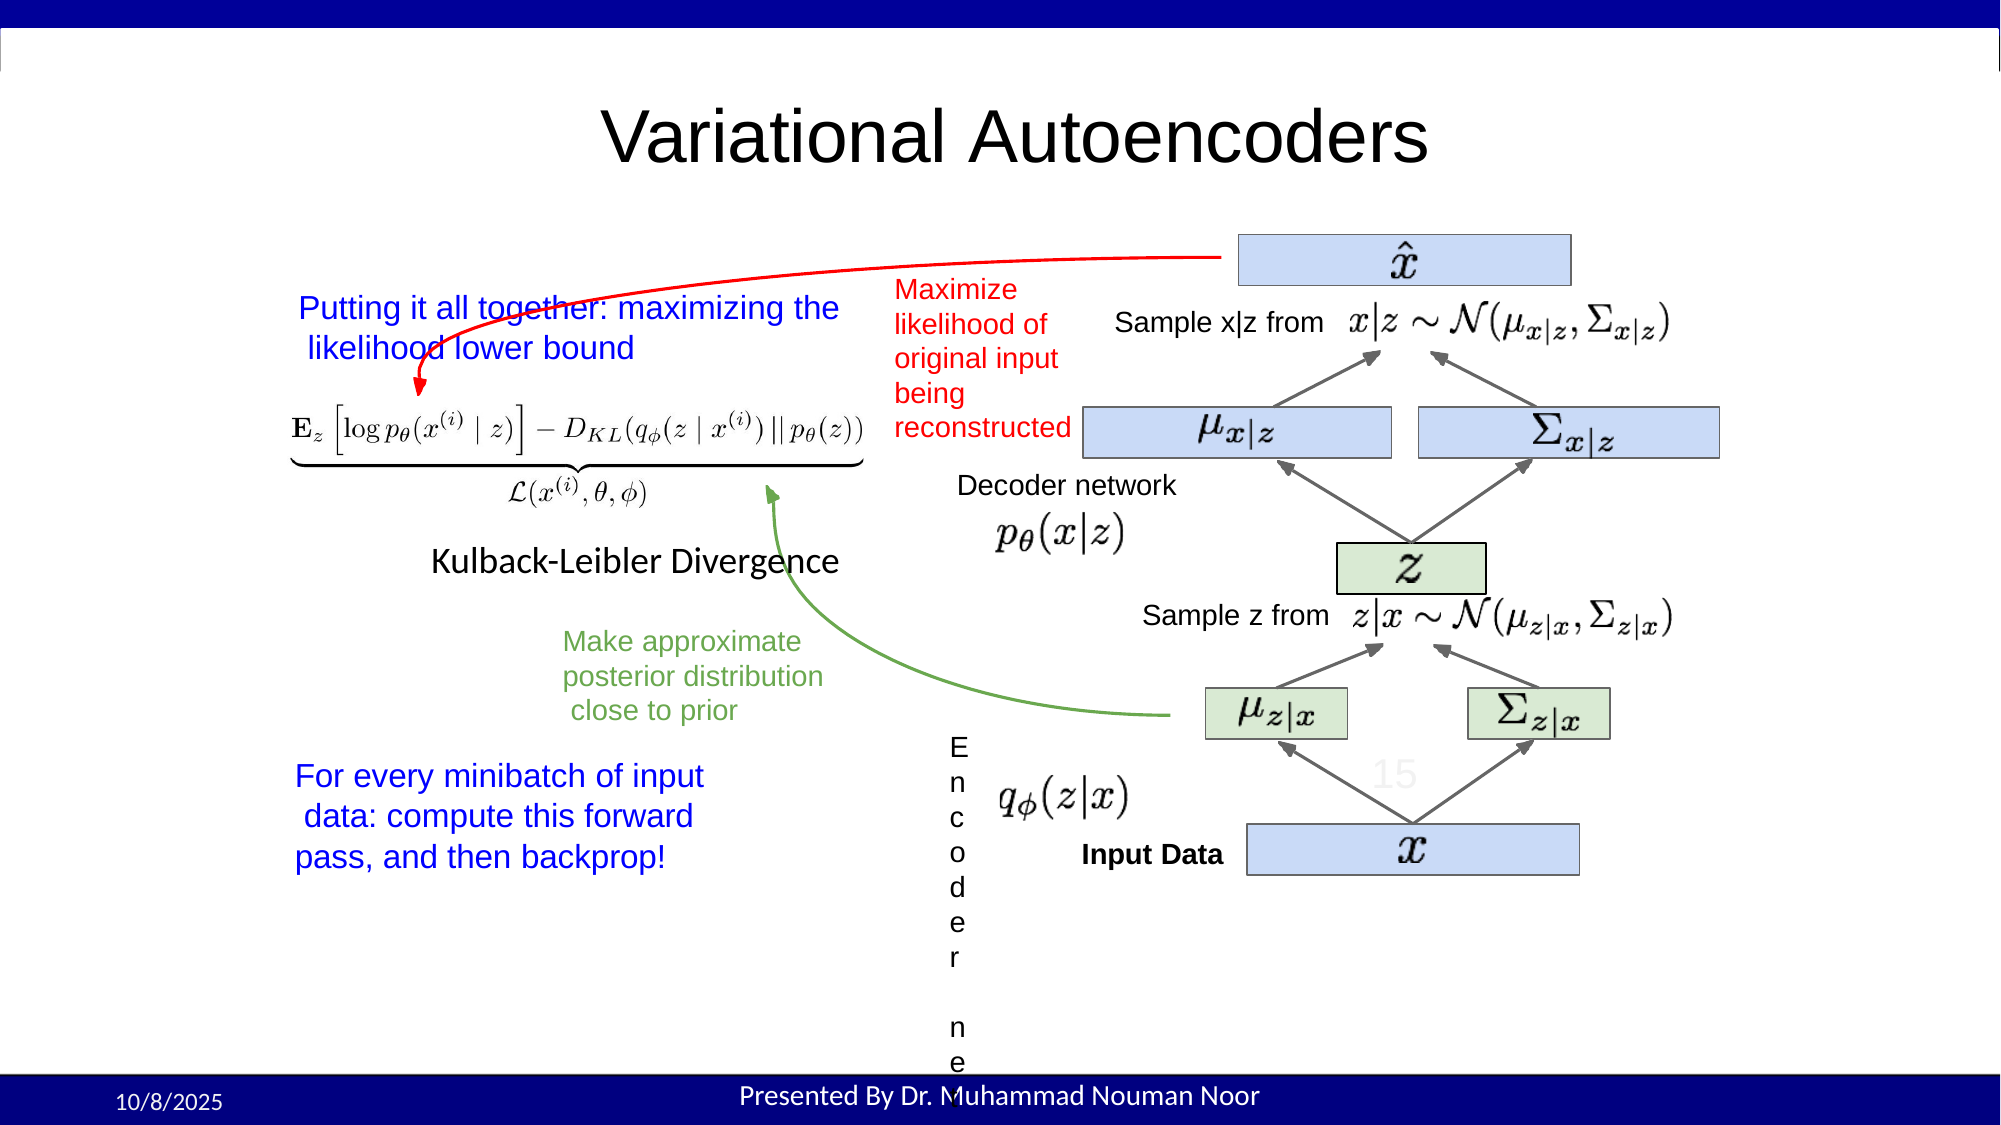

# Variational Autoencoders

Maximize
Putting it all together: maximizing the  likelihood lower bound

Sample x|z from
likelihood of  original input  being  reconstructed

Decoder network

Kulback-Leibler Divergence
Sample z from
Make approximate  posterior distribution  close to prior
Encoder network
15
For every minibatch of input  data: compute this forward  pass, and then backprop!

Input Data
Lecture 13 -
10/8/2025
Presented By Dr. Muhammad Nouman Noor